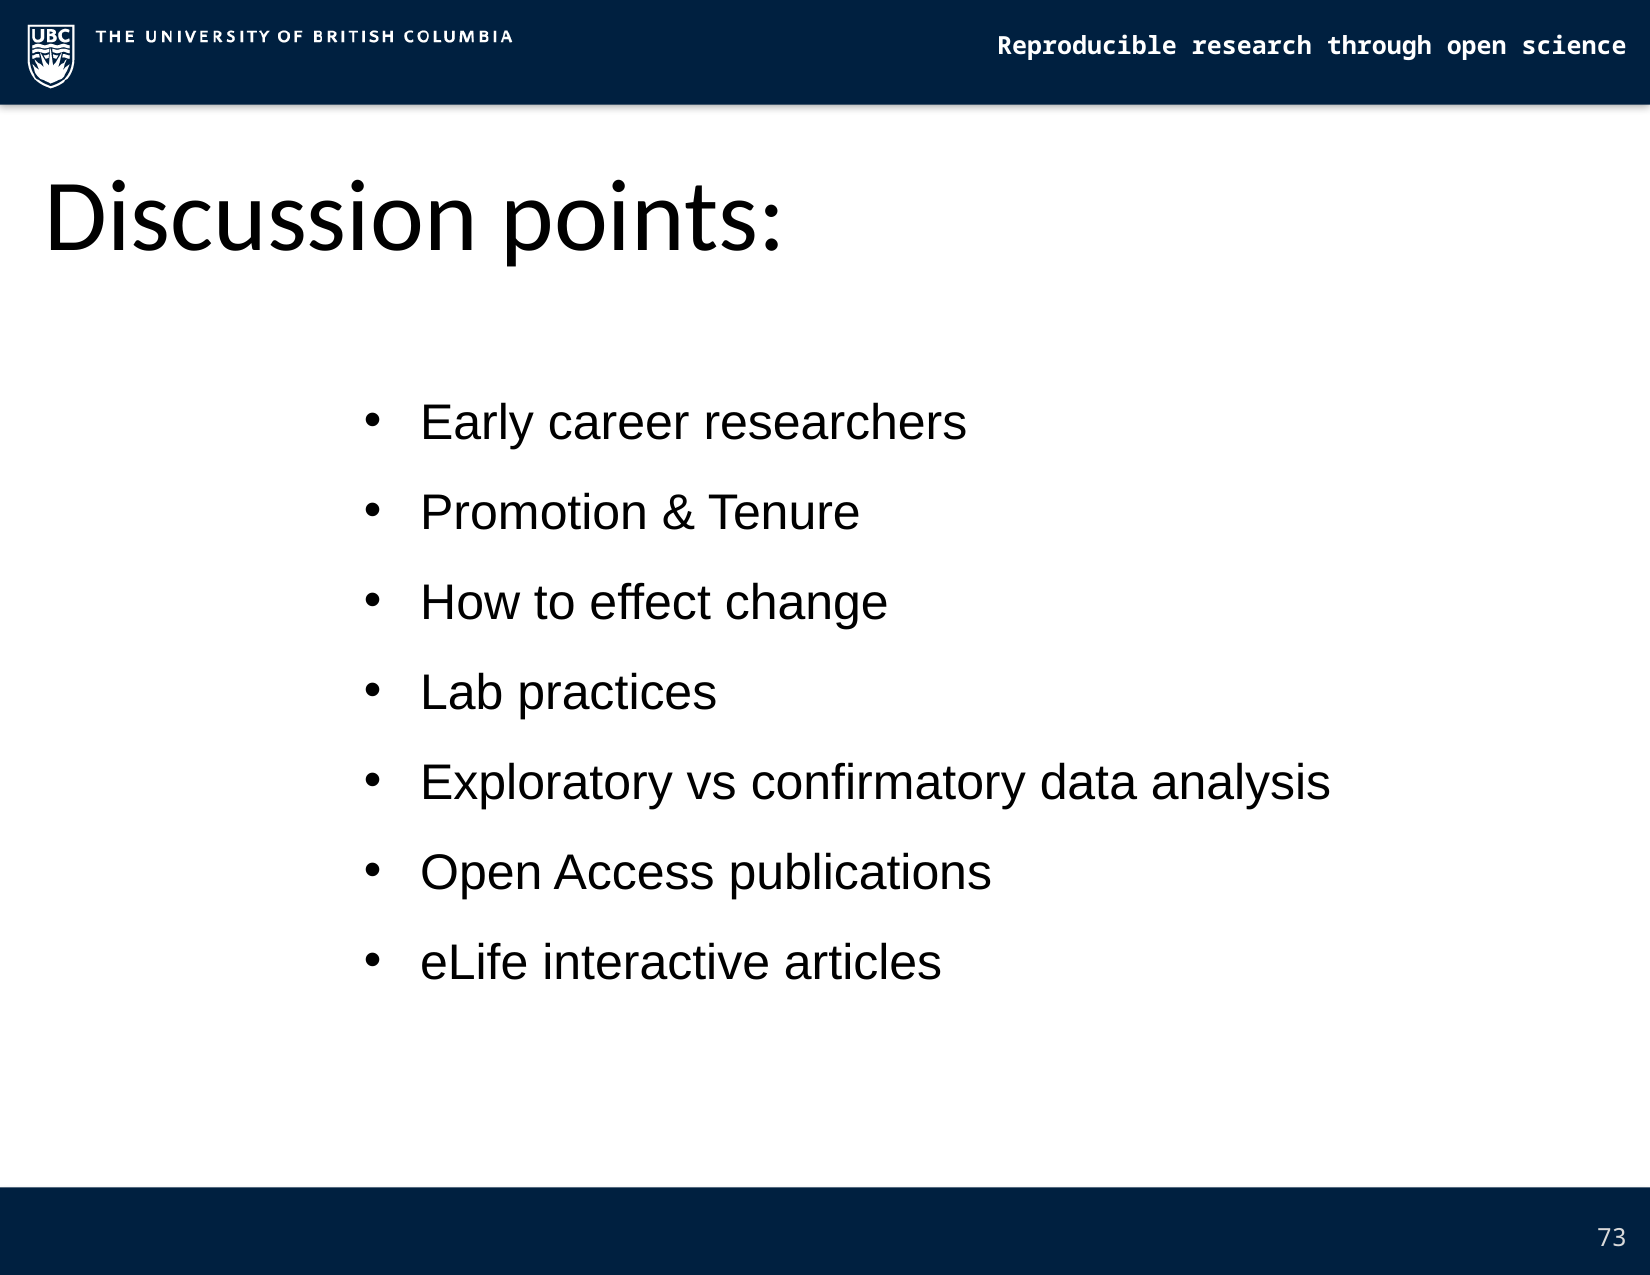

Discussion points:
Early career researchers
Promotion & Tenure
How to effect change
Lab practices
Exploratory vs confirmatory data analysis
Open Access publications
eLife interactive articles

73